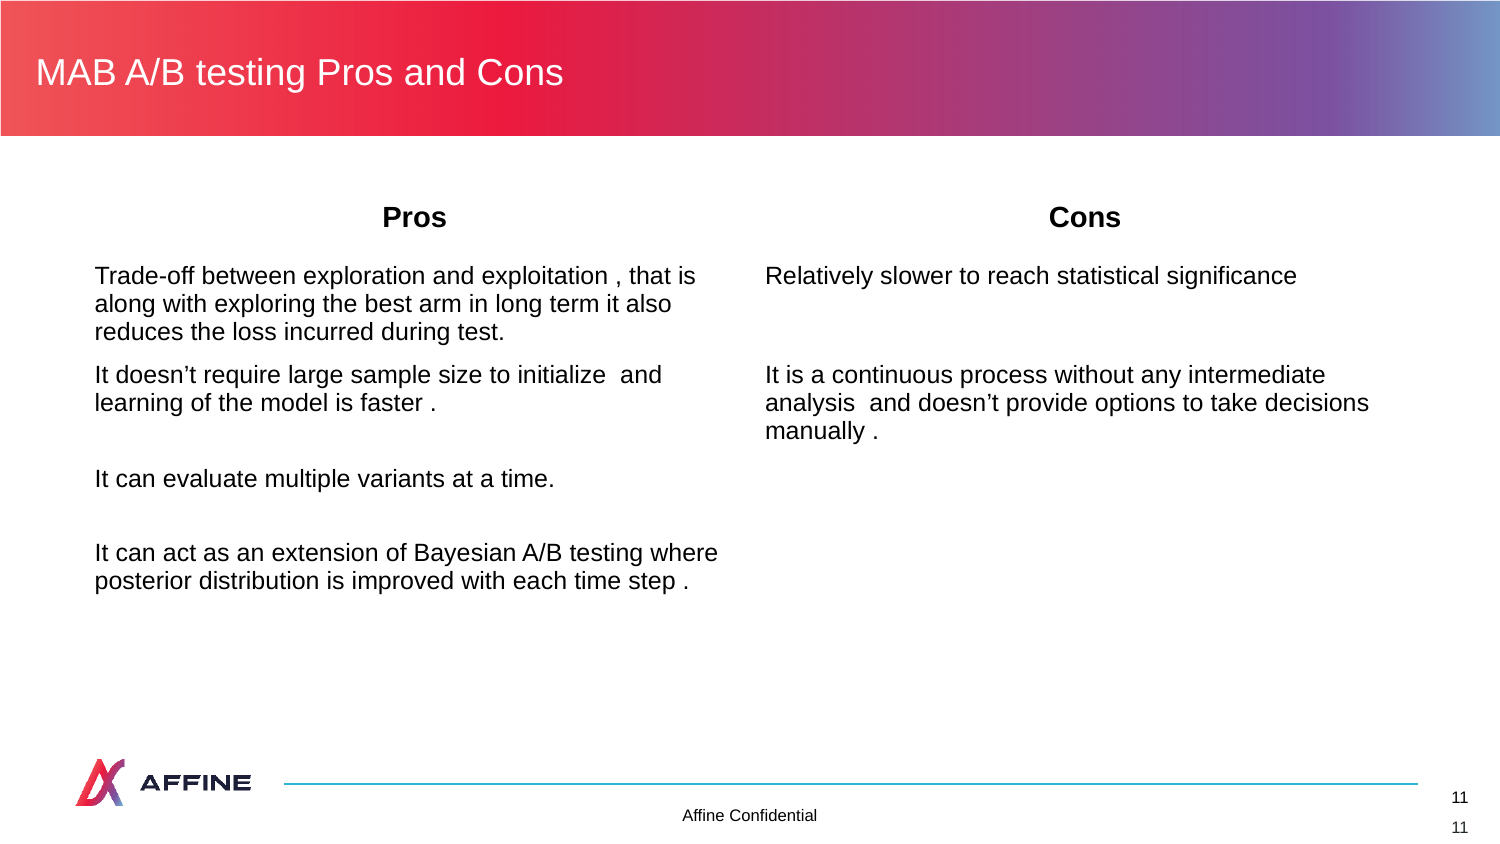

MAB A/B testing Pros and Cons
| Pros | Cons |
| --- | --- |
| Trade-off between exploration and exploitation , that is along with exploring the best arm in long term it also reduces the loss incurred during test. | Relatively slower to reach statistical significance |
| It doesn’t require large sample size to initialize and learning of the model is faster . | It is a continuous process without any intermediate analysis and doesn’t provide options to take decisions manually . |
| It can evaluate multiple variants at a time. |  |
| It can act as an extension of Bayesian A/B testing where posterior distribution is improved with each time step . |  |
11
11